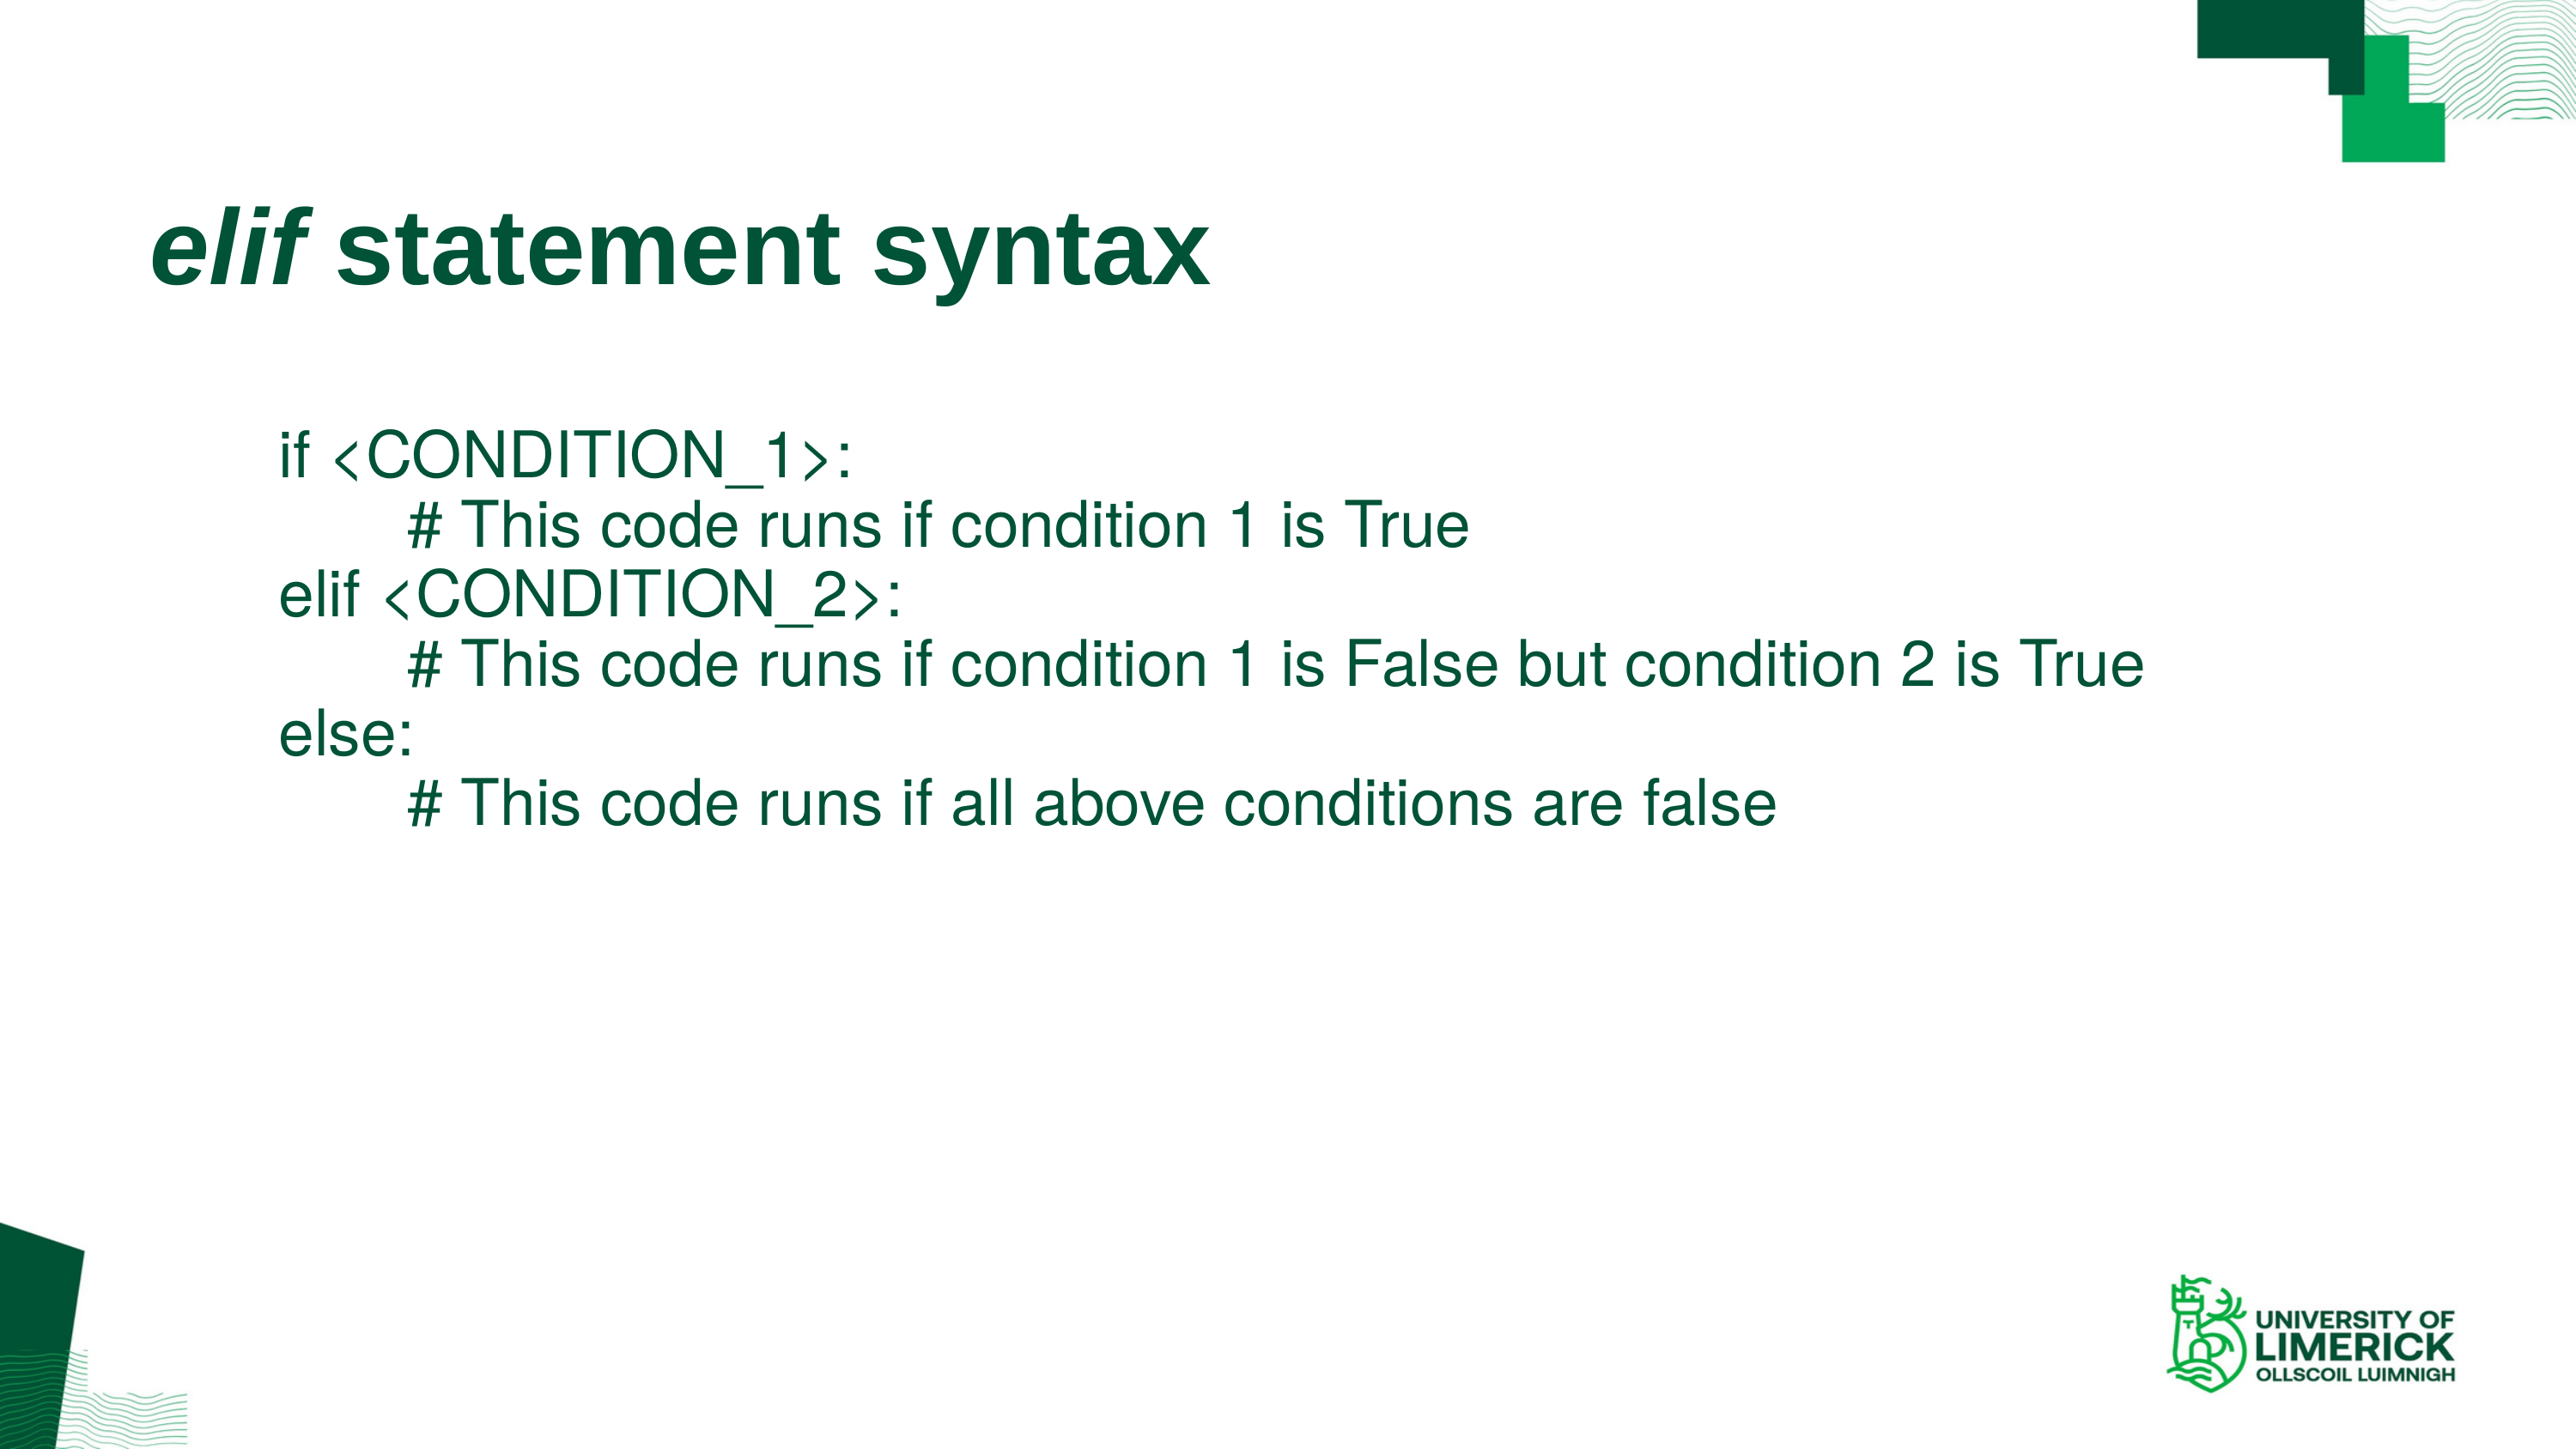

elif statement syntax

	if <CONDITION_1>:
		# This code runs if condition 1 is True
	elif <CONDITION_2>:
		# This code runs if condition 1 is False but condition 2 is True
	else:
		# This code runs if all above conditions are false